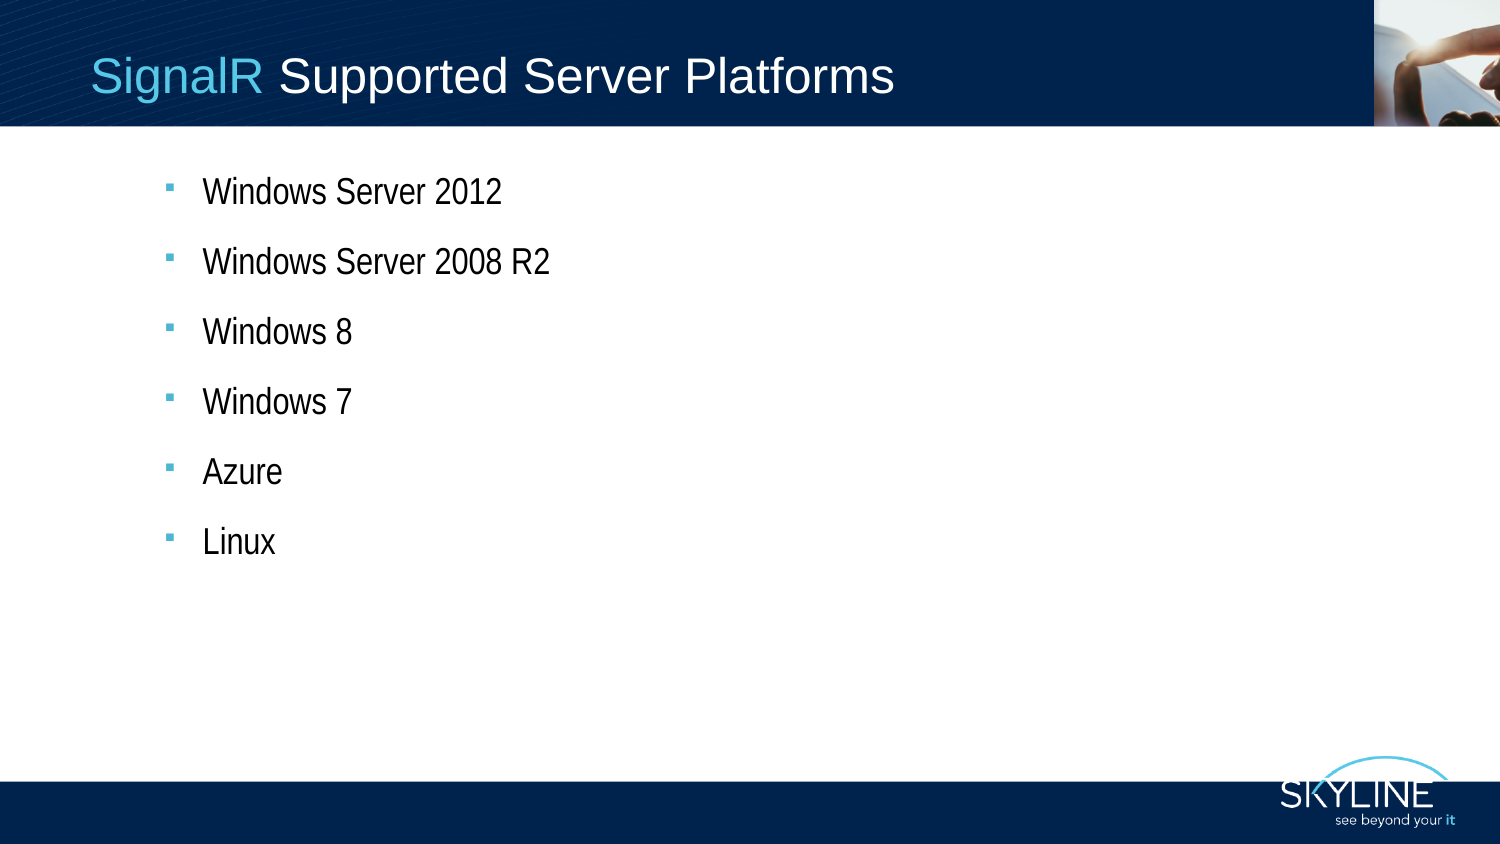

# SignalR Supported Server Platforms
Windows Server 2012
Windows Server 2008 R2
Windows 8
Windows 7
Azure
Linux